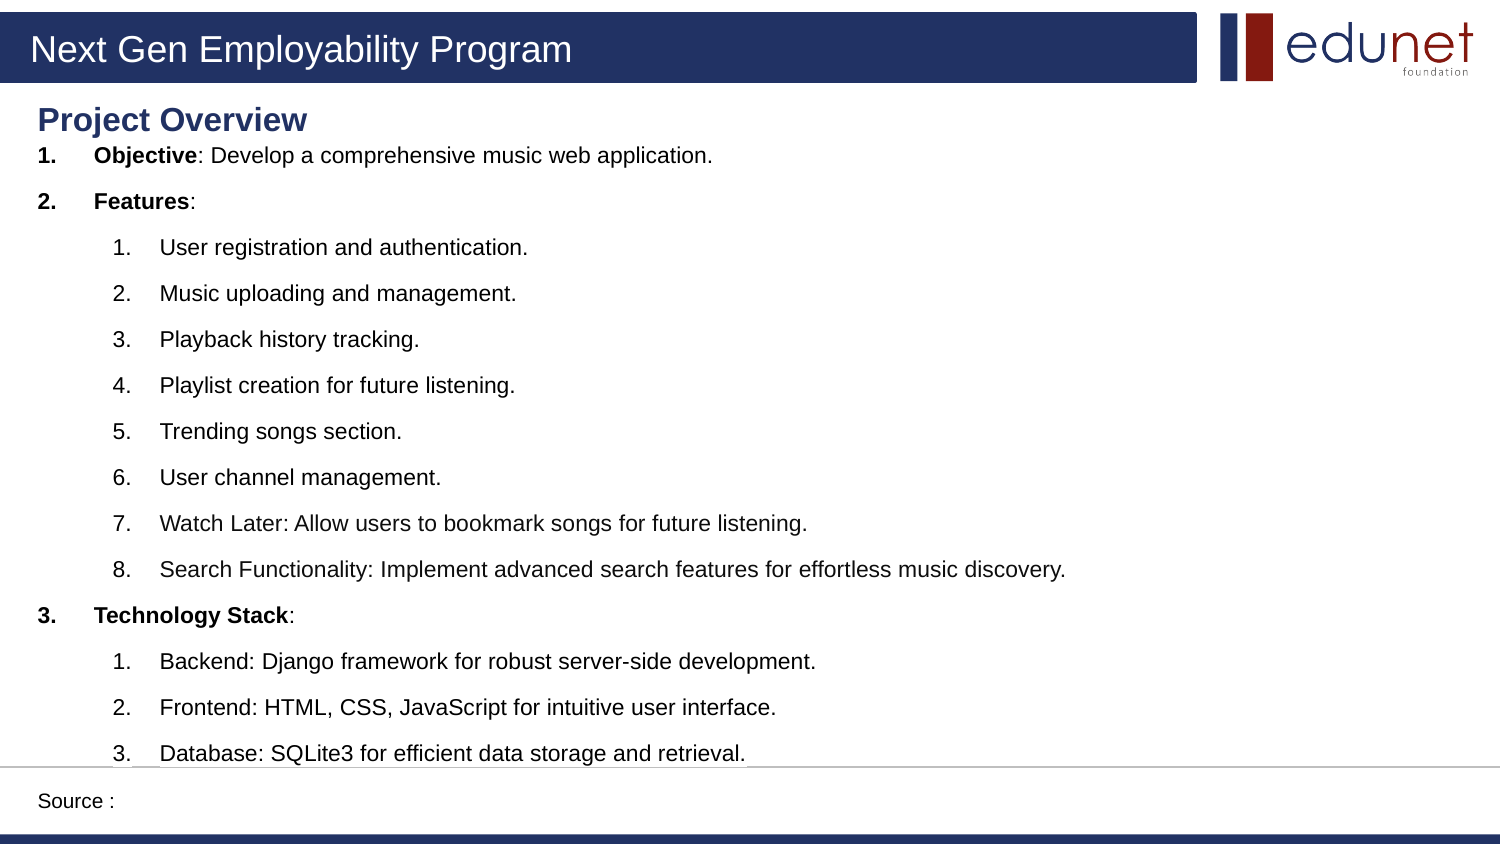

Project Overview
Objective: Develop a comprehensive music web application.
Features:
User registration and authentication.
Music uploading and management.
Playback history tracking.
Playlist creation for future listening.
Trending songs section.
User channel management.
Watch Later: Allow users to bookmark songs for future listening.
Search Functionality: Implement advanced search features for effortless music discovery.
Technology Stack:
Backend: Django framework for robust server-side development.
Frontend: HTML, CSS, JavaScript for intuitive user interface.
Database: SQLite3 for efficient data storage and retrieval.
Source :